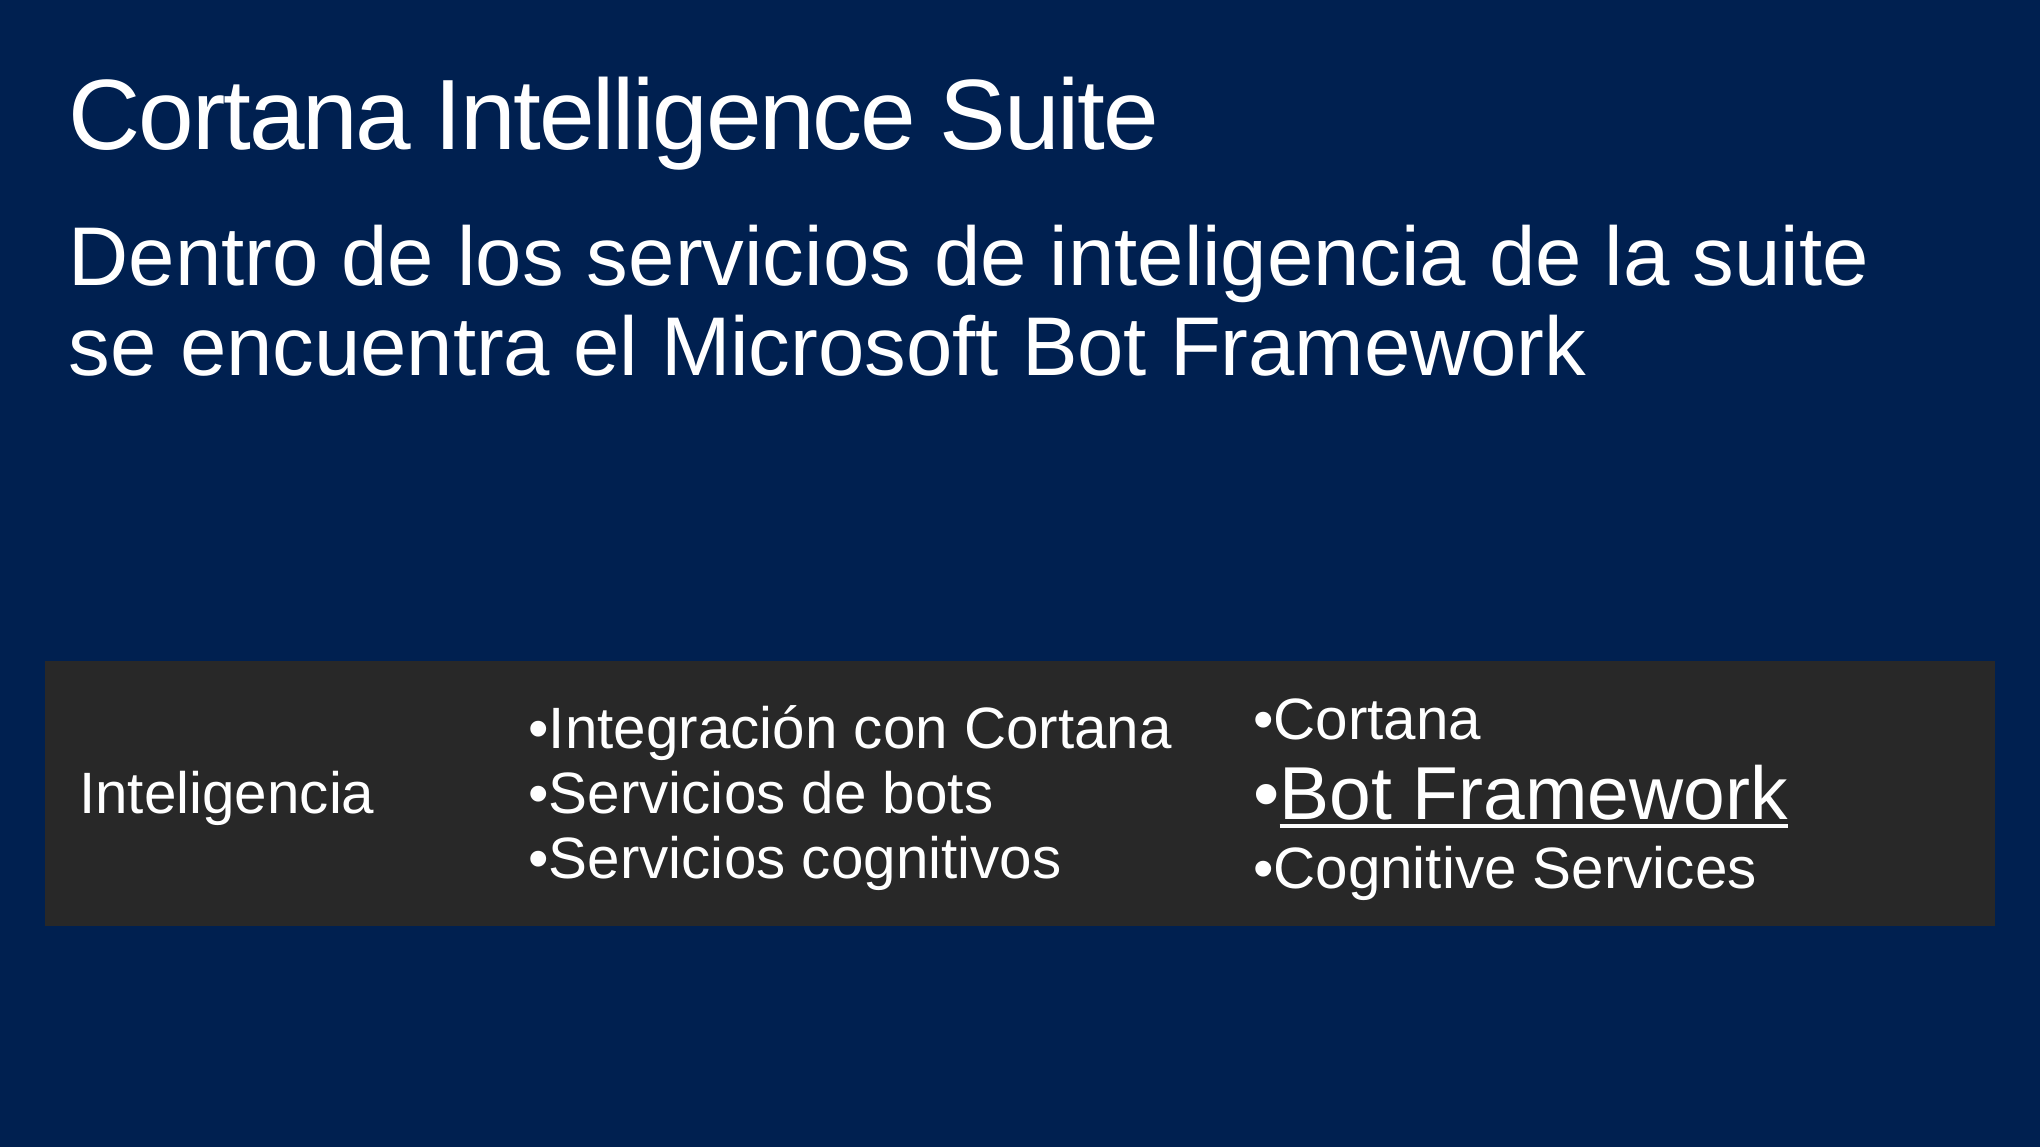

# Cortana Intelligence Suite
Dentro de los servicios de inteligencia de la suite se encuentra el Microsoft Bot Framework
| Inteligencia | Integración con Cortana Servicios de bots Servicios cognitivos | Cortana Bot Framework Cognitive Services |
| --- | --- | --- |